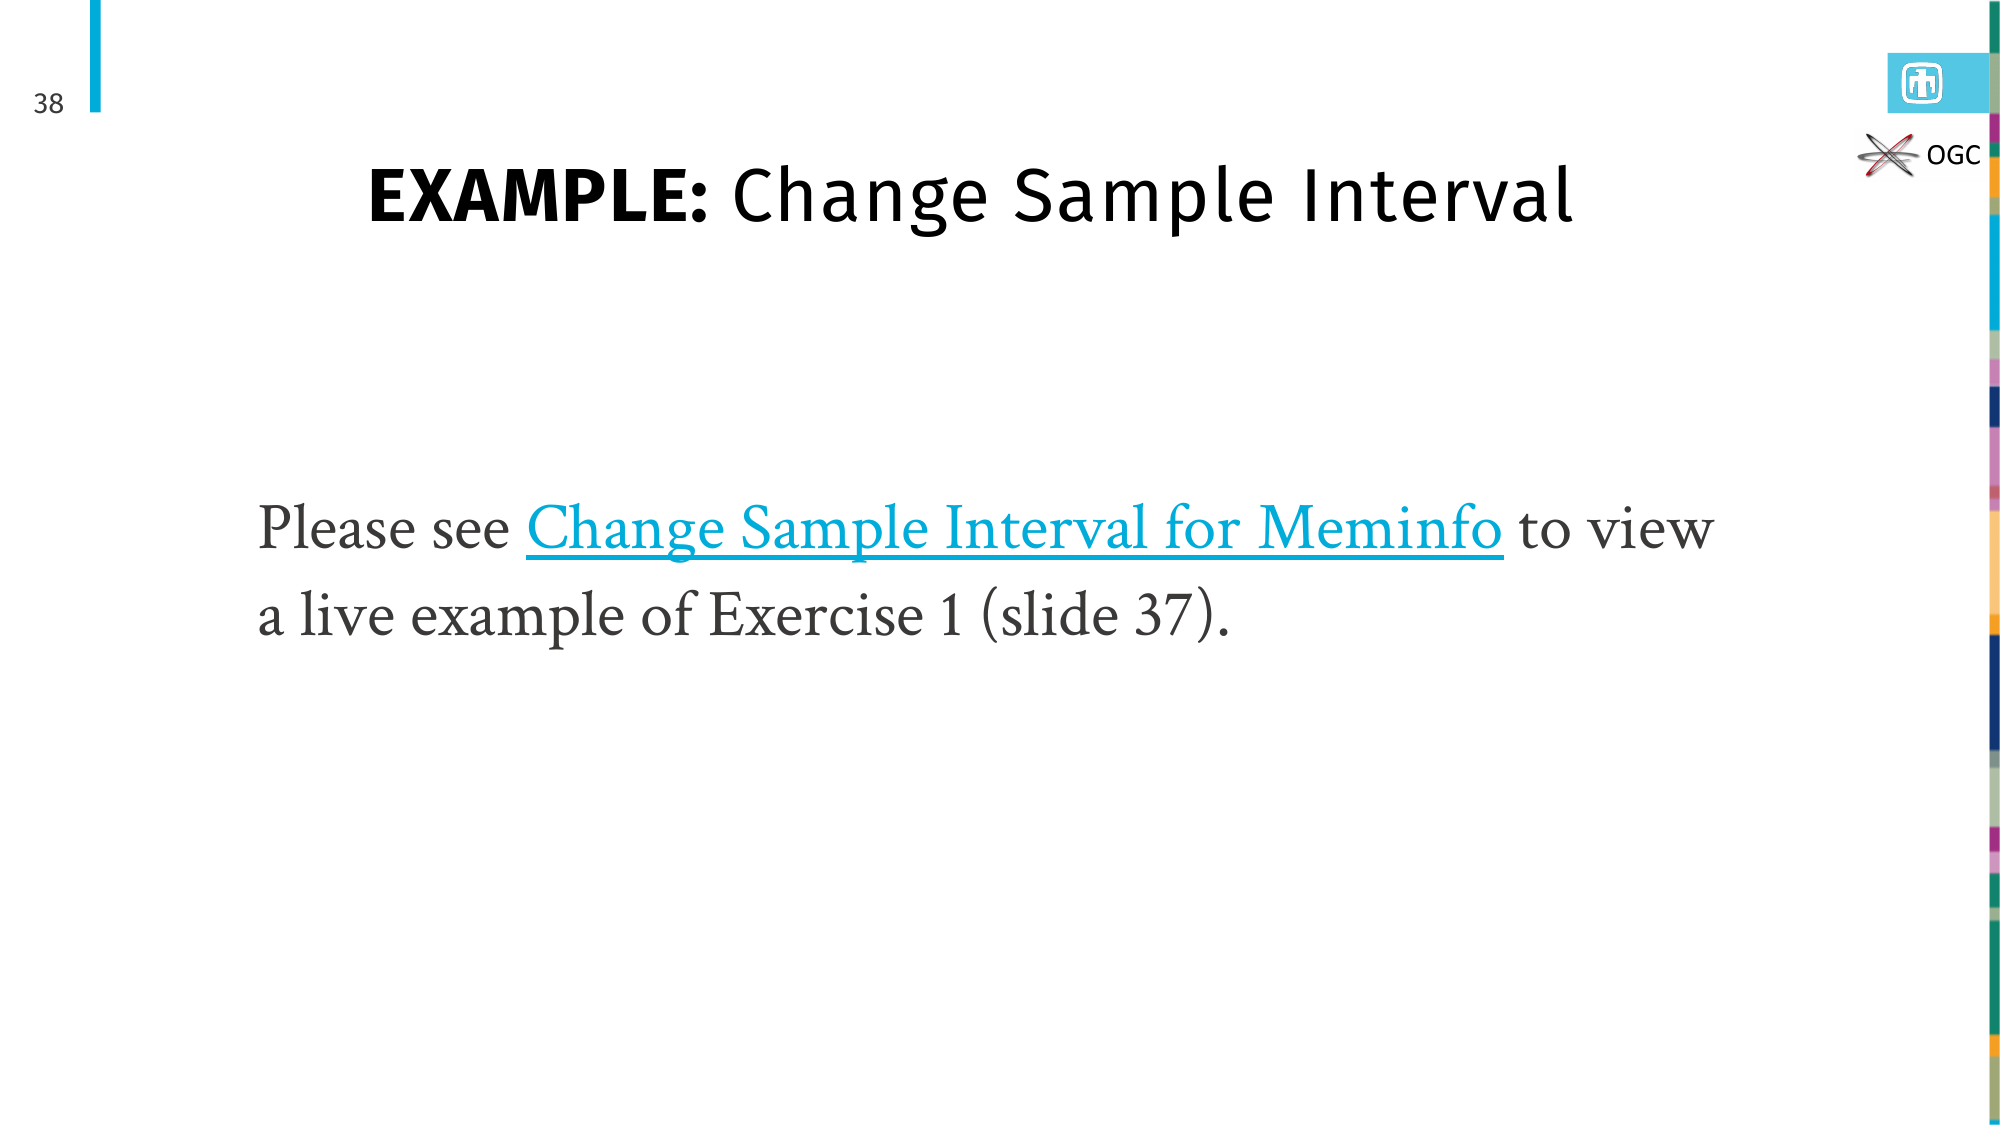

38
# EXAMPLE: Change Sample Interval
Please see Change Sample Interval for Meminfo to view a live example of Exercise 1 (slide 37).